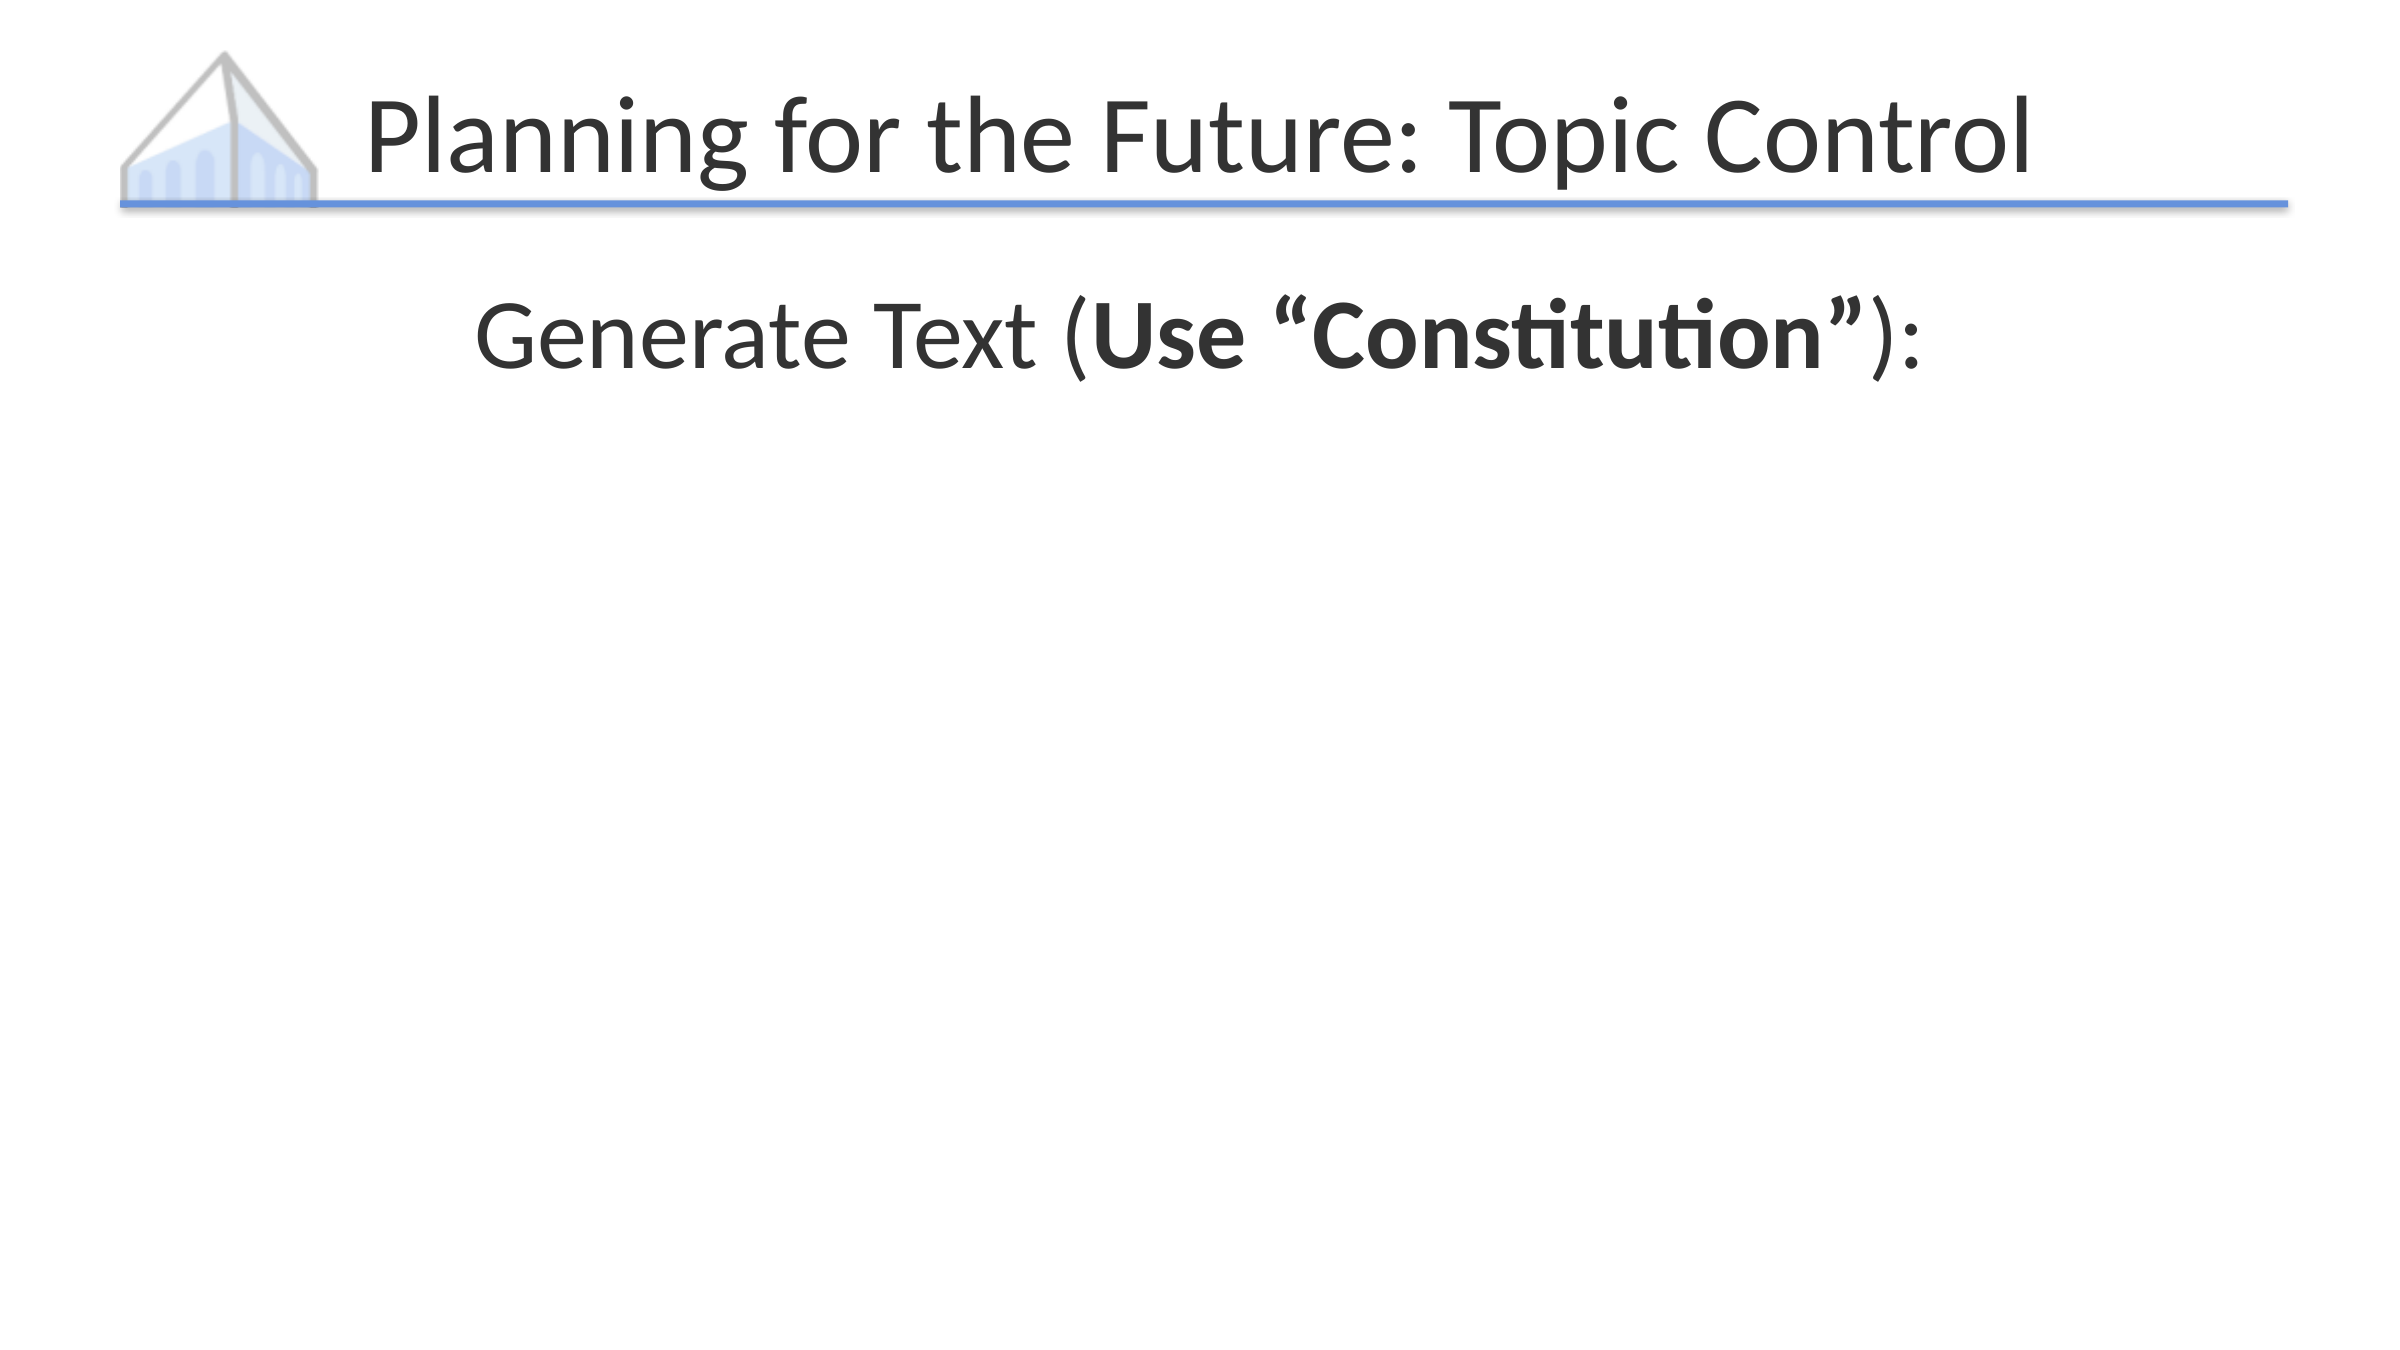

# Planning for the Future: Topic Control
Generate Text (Use “Constitution”):